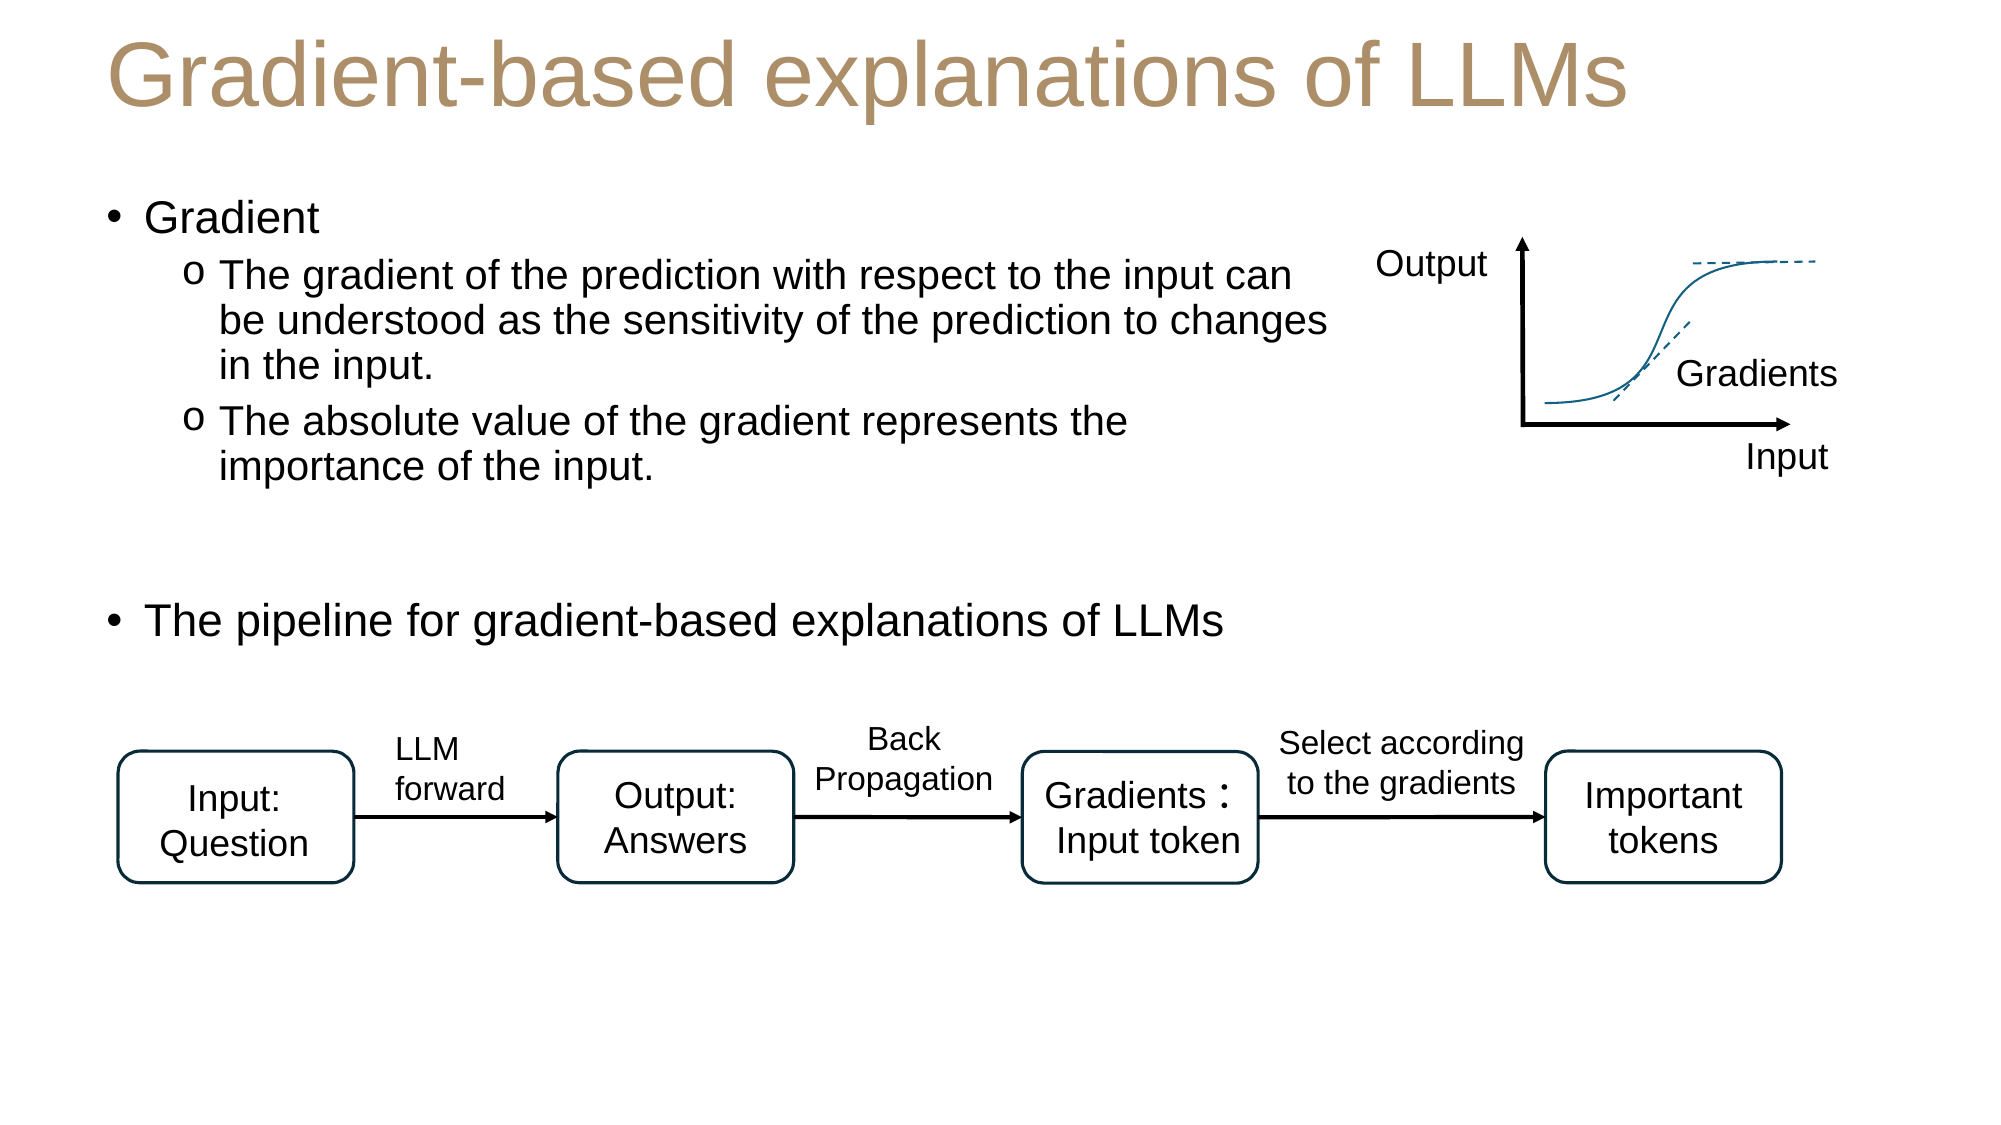

Gradient-based explanations of LLMs
Gradient
The gradient of the prediction with respect to the input can be understood as the sensitivity of the prediction to changes in the input.
The absolute value of the gradient represents the importance of the input.
Output
Gradients
Input
The pipeline for gradient-based explanations of LLMs
Back
Propagation
Select according to the gradients
LLM forward

Gradients：
Input token
Important tokens
Output:
Answers
Input: Question